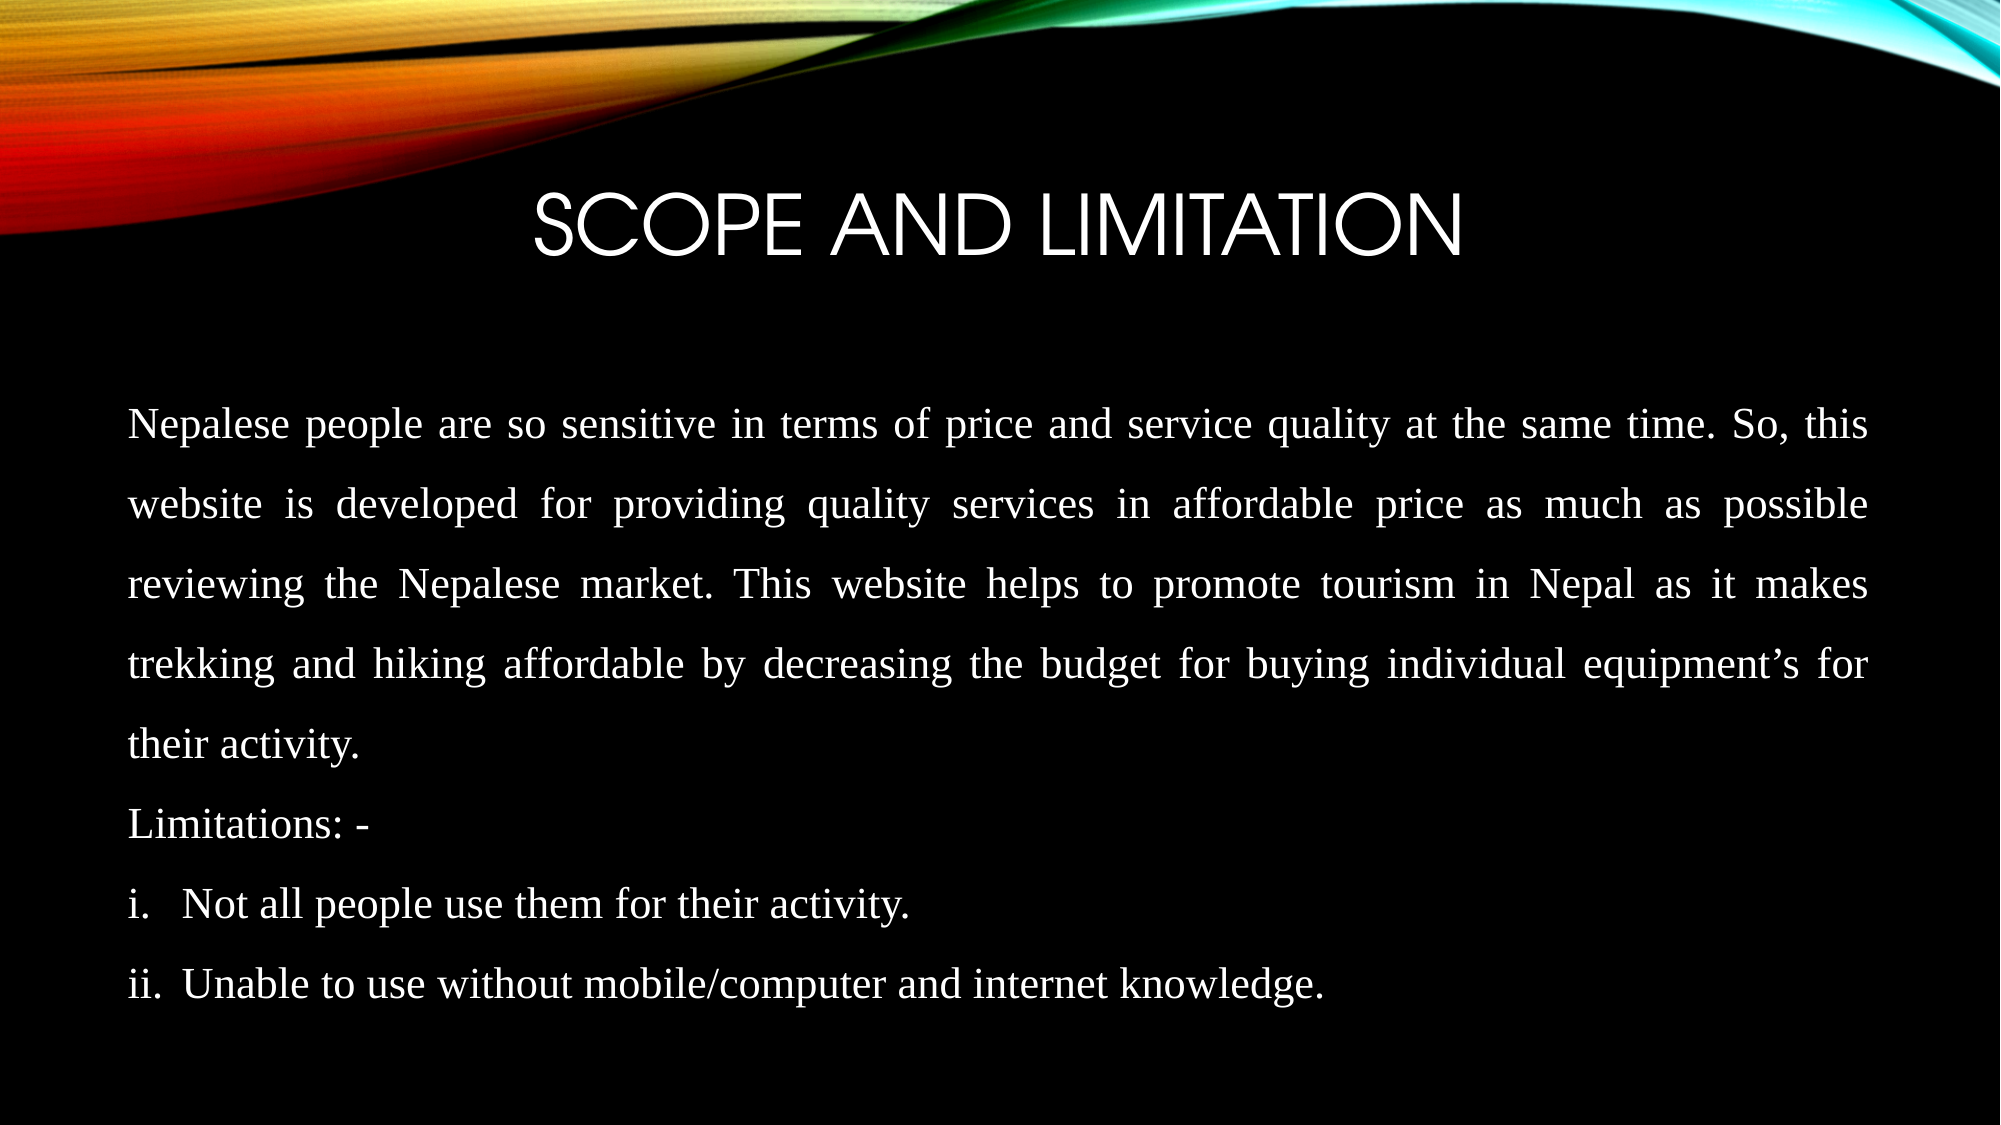

# Scope and limitation
Nepalese people are so sensitive in terms of price and service quality at the same time. So, this website is developed for providing quality services in affordable price as much as possible reviewing the Nepalese market. This website helps to promote tourism in Nepal as it makes trekking and hiking affordable by decreasing the budget for buying individual equipment’s for their activity.
Limitations: -
Not all people use them for their activity.
Unable to use without mobile/computer and internet knowledge.